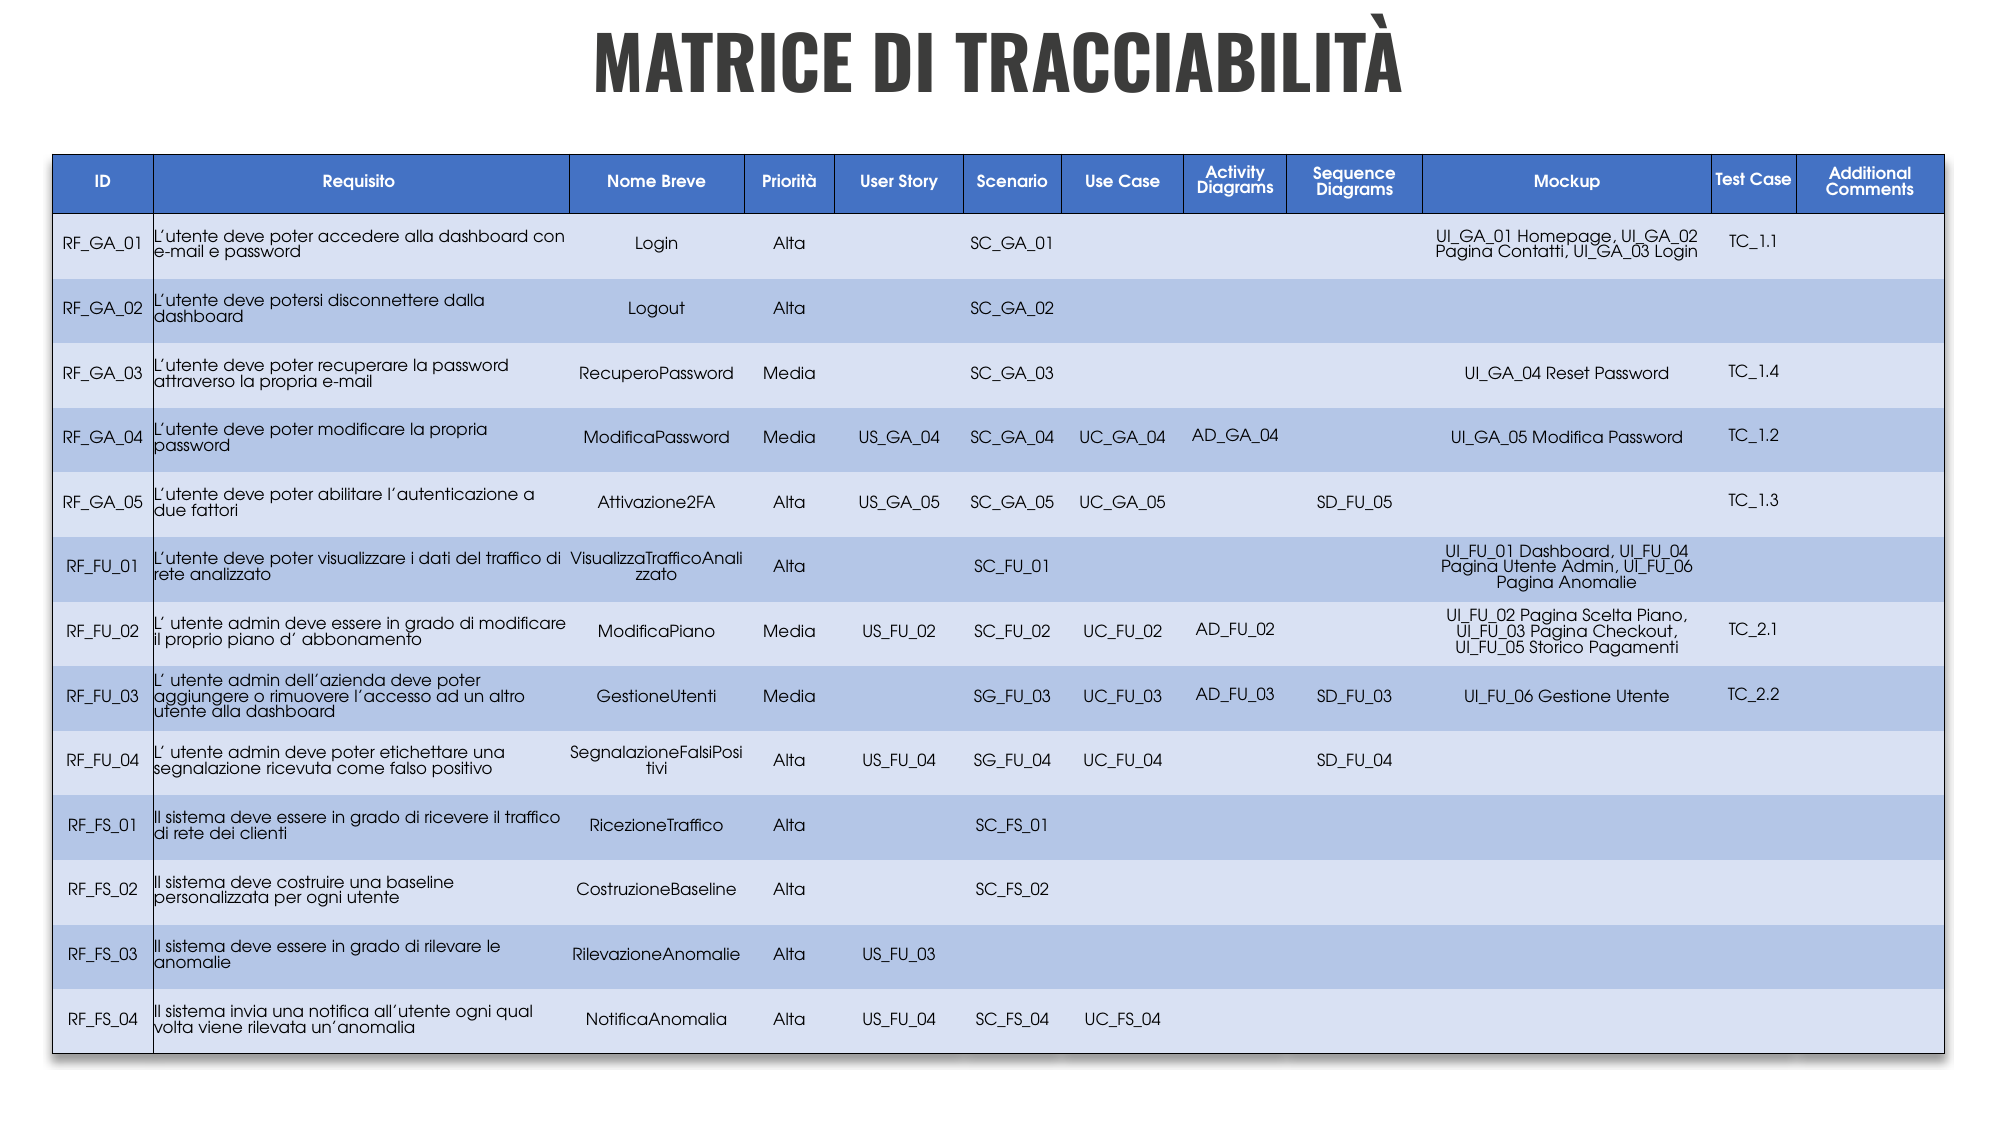

# MATRICE DI TRACCIABILITÀ
| ID | Requisito | Nome Breve | Priorità | User Story | Scenario | Use Case | Activity Diagrams | Sequence Diagrams | Mockup | Test Case | Additional Comments |
| --- | --- | --- | --- | --- | --- | --- | --- | --- | --- | --- | --- |
| RF\_GA\_01 | L’utente deve poter accedere alla dashboard con e-mail e password | Login | Alta |  | SC\_GA\_01 |  |  |  | UI\_GA\_01 Homepage, UI\_GA\_02 Pagina Contatti, UI\_GA\_03 Login | TC\_1.1 |  |
| RF\_GA\_02 | L’utente deve potersi disconnettere dalla dashboard | Logout | Alta |  | SC\_GA\_02 |  |  |  |  |  |  |
| RF\_GA\_03 | L’utente deve poter recuperare la password attraverso la propria e-mail | RecuperoPassword | Media |  | SC\_GA\_03 |  |  |  | UI\_GA\_04 Reset Password | TC\_1.4 |  |
| RF\_GA\_04 | L’utente deve poter modificare la propria password | ModificaPassword | Media | US\_GA\_04 | SC\_GA\_04 | UC\_GA\_04 | AD\_GA\_04 |  | UI\_GA\_05 Modifica Password | TC\_1.2 |  |
| RF\_GA\_05 | L’utente deve poter abilitare l’autenticazione a due fattori | Attivazione2FA | Alta | US\_GA\_05 | SC\_GA\_05 | UC\_GA\_05 |  | SD\_FU\_05 |  | TC\_1.3 |  |
| RF\_FU\_01 | L’utente deve poter visualizzare i dati del traffico di rete analizzato | VisualizzaTrafficoAnalizzato | Alta |  | SC\_FU\_01 |  |  |  | UI\_FU\_01 Dashboard, UI\_FU\_04 Pagina Utente Admin, UI\_FU\_06 Pagina Anomalie |  |  |
| RF\_FU\_02 | L’ utente admin deve essere in grado di modificare il proprio piano d’ abbonamento | ModificaPiano | Media | US\_FU\_02 | SC\_FU\_02 | UC\_FU\_02 | AD\_FU\_02 |  | UI\_FU\_02 Pagina Scelta Piano, UI\_FU\_03 Pagina Checkout, UI\_FU\_05 Storico Pagamenti | TC\_2.1 |  |
| RF\_FU\_03 | L’ utente admin dell’azienda deve poter aggiungere o rimuovere l’accesso ad un altro utente alla dashboard | GestioneUtenti | Media |  | SG\_FU\_03 | UC\_FU\_03 | AD\_FU\_03 | SD\_FU\_03 | UI\_FU\_06 Gestione Utente | TC\_2.2 |  |
| RF\_FU\_04 | L’ utente admin deve poter etichettare una segnalazione ricevuta come falso positivo | SegnalazioneFalsiPositivi | Alta | US\_FU\_04 | SG\_FU\_04 | UC\_FU\_04 |  | SD\_FU\_04 |  |  |  |
| RF\_FS\_01 | Il sistema deve essere in grado di ricevere il traffico di rete dei clienti | RicezioneTraffico | Alta |  | SC\_FS\_01 |  |  |  |  |  |  |
| RF\_FS\_02 | Il sistema deve costruire una baseline personalizzata per ogni utente | CostruzioneBaseline | Alta |  | SC\_FS\_02 |  |  |  |  |  |  |
| RF\_FS\_03 | Il sistema deve essere in grado di rilevare le anomalie | RilevazioneAnomalie | Alta | US\_FU\_03 |  |  |  |  |  |  |  |
| RF\_FS\_04 | Il sistema invia una notifica all’utente ogni qual volta viene rilevata un’anomalia | NotificaAnomalia | Alta | US\_FU\_04 | SC\_FS\_04 | UC\_FS\_04 |  |  |  |  |  |